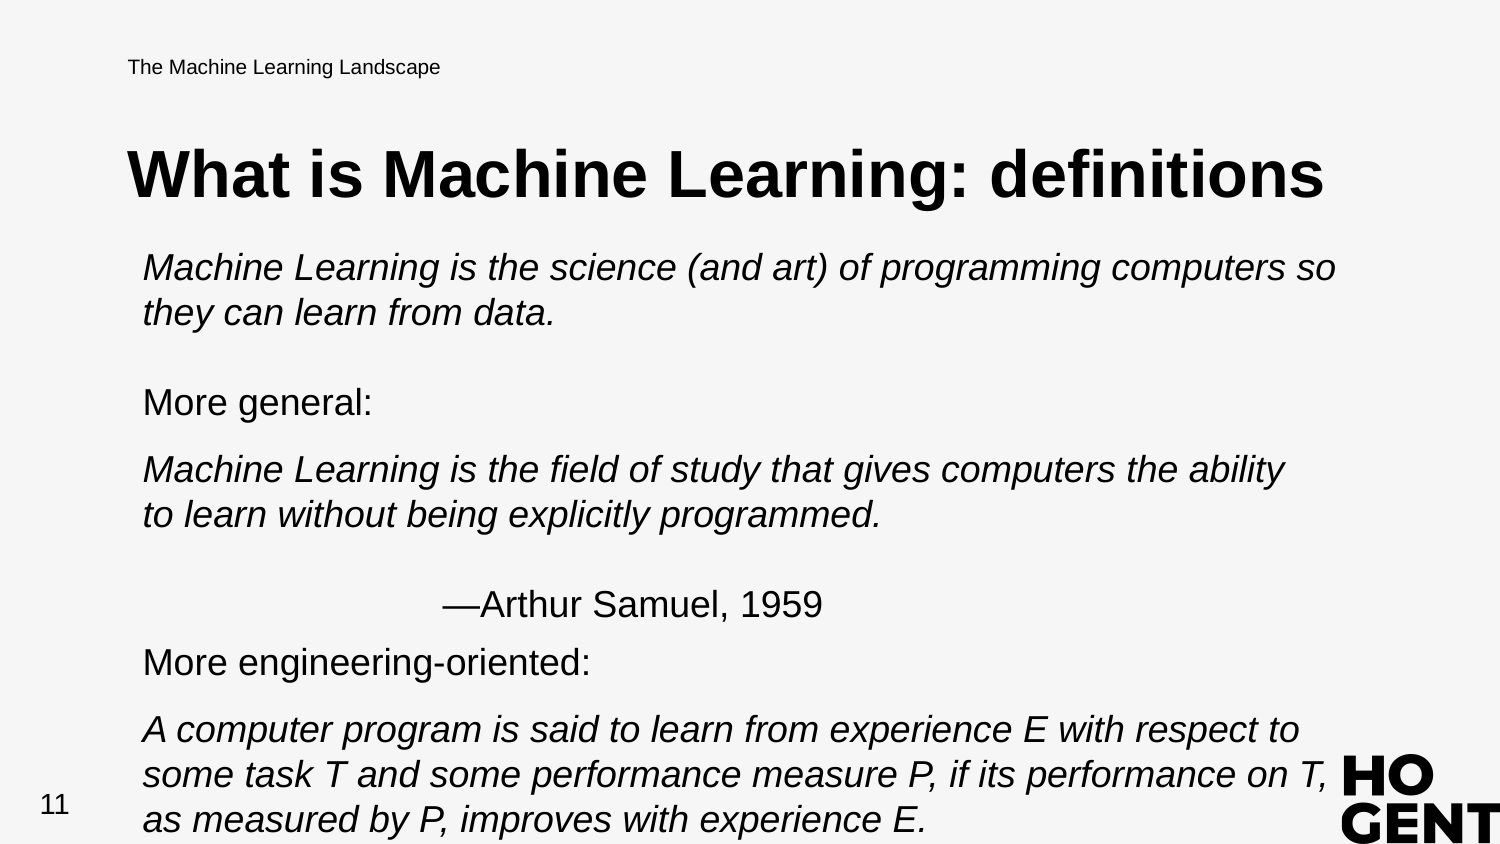

The Machine Learning Landscape
What is Machine Learning: definitions

Machine Learning is the science (and art) of programming computers so
they can learn from data.

More general:

Machine Learning is the field of study that gives computers the ability
to learn without being explicitly programmed.
										—Arthur Samuel, 1959

More engineering-oriented:

A computer program is said to learn from experience E with respect to
some task T and some performance measure P, if its performance on T,
as measured by P, improves with experience E.
										—Tom Mitchell, 1997